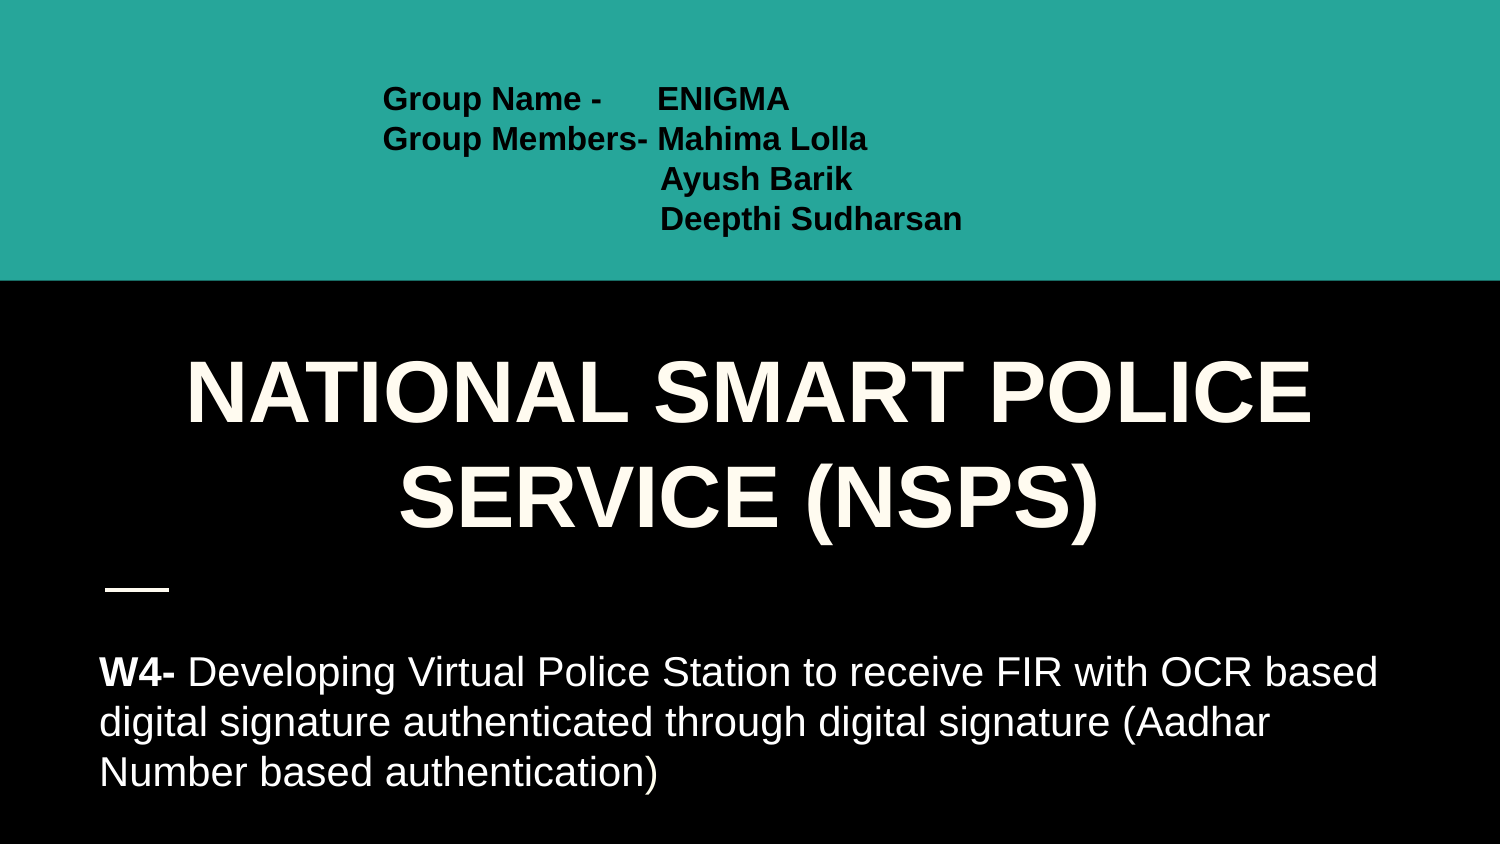

Group Name -      ENIGMA
Group Members- Mahima Lolla
                              Ayush Barik
                              Deepthi Sudharsan
# NATIONAL SMART POLICE SERVICE (NSPS)
W4- Developing Virtual Police Station to receive FIR with OCR based digital signature authenticated through digital signature (Aadhar Number based authentication)